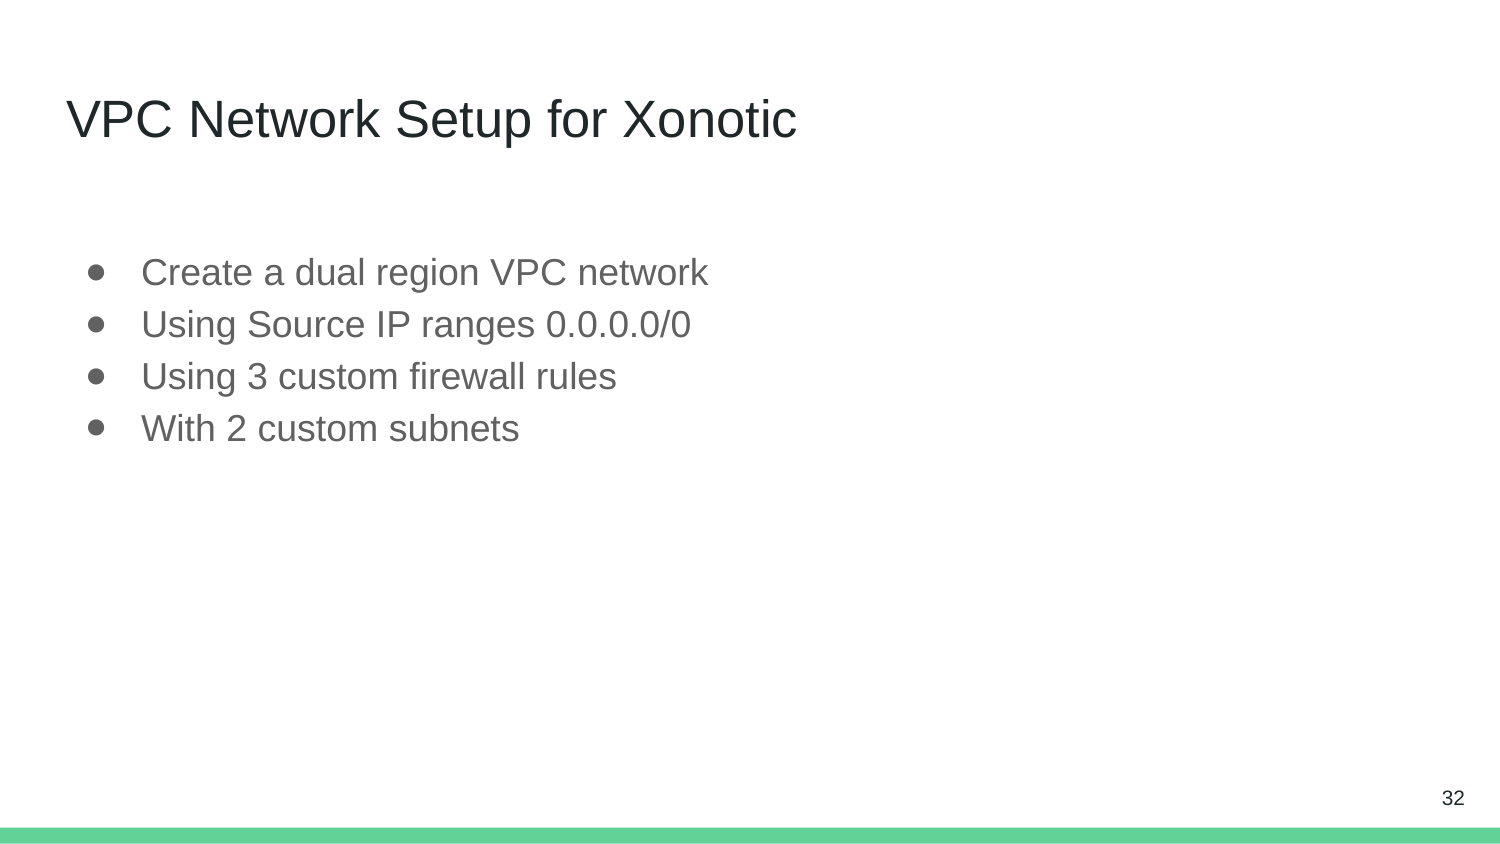

# VPC Network Setup for Xonotic
Create a dual region VPC network
Using Source IP ranges 0.0.0.0/0
Using 3 custom firewall rules
With 2 custom subnets

32